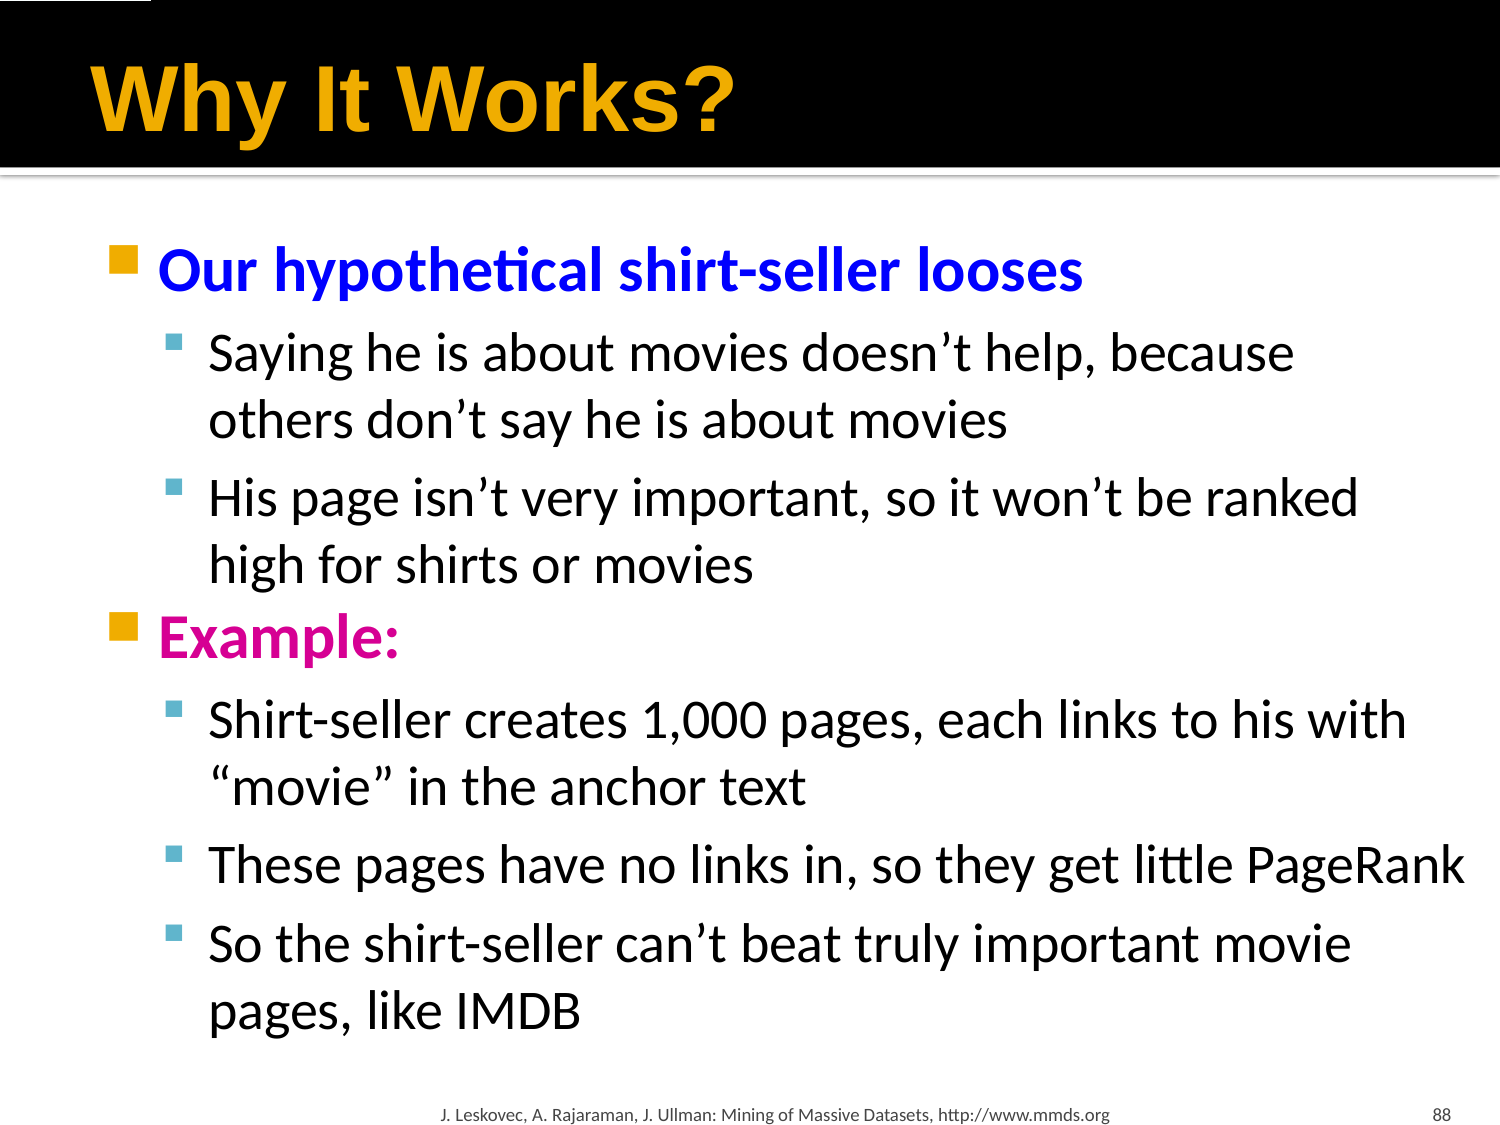

# Why It Works?
Our hypothetical shirt-seller looses
Saying he is about movies doesn’t help, because
others don’t say he is about movies
His page isn’t very important, so it won’t be ranked
high for shirts or movies
Example:
Shirt-seller creates 1,000 pages, each links to his with “movie” in the anchor text
These pages have no links in, so they get little PageRank
So the shirt-seller can’t beat truly important movie
pages, like IMDB

J. Leskovec, A. Rajaraman, J. Ullman: Mining of Massive Datasets, http://www.mmds.org
88